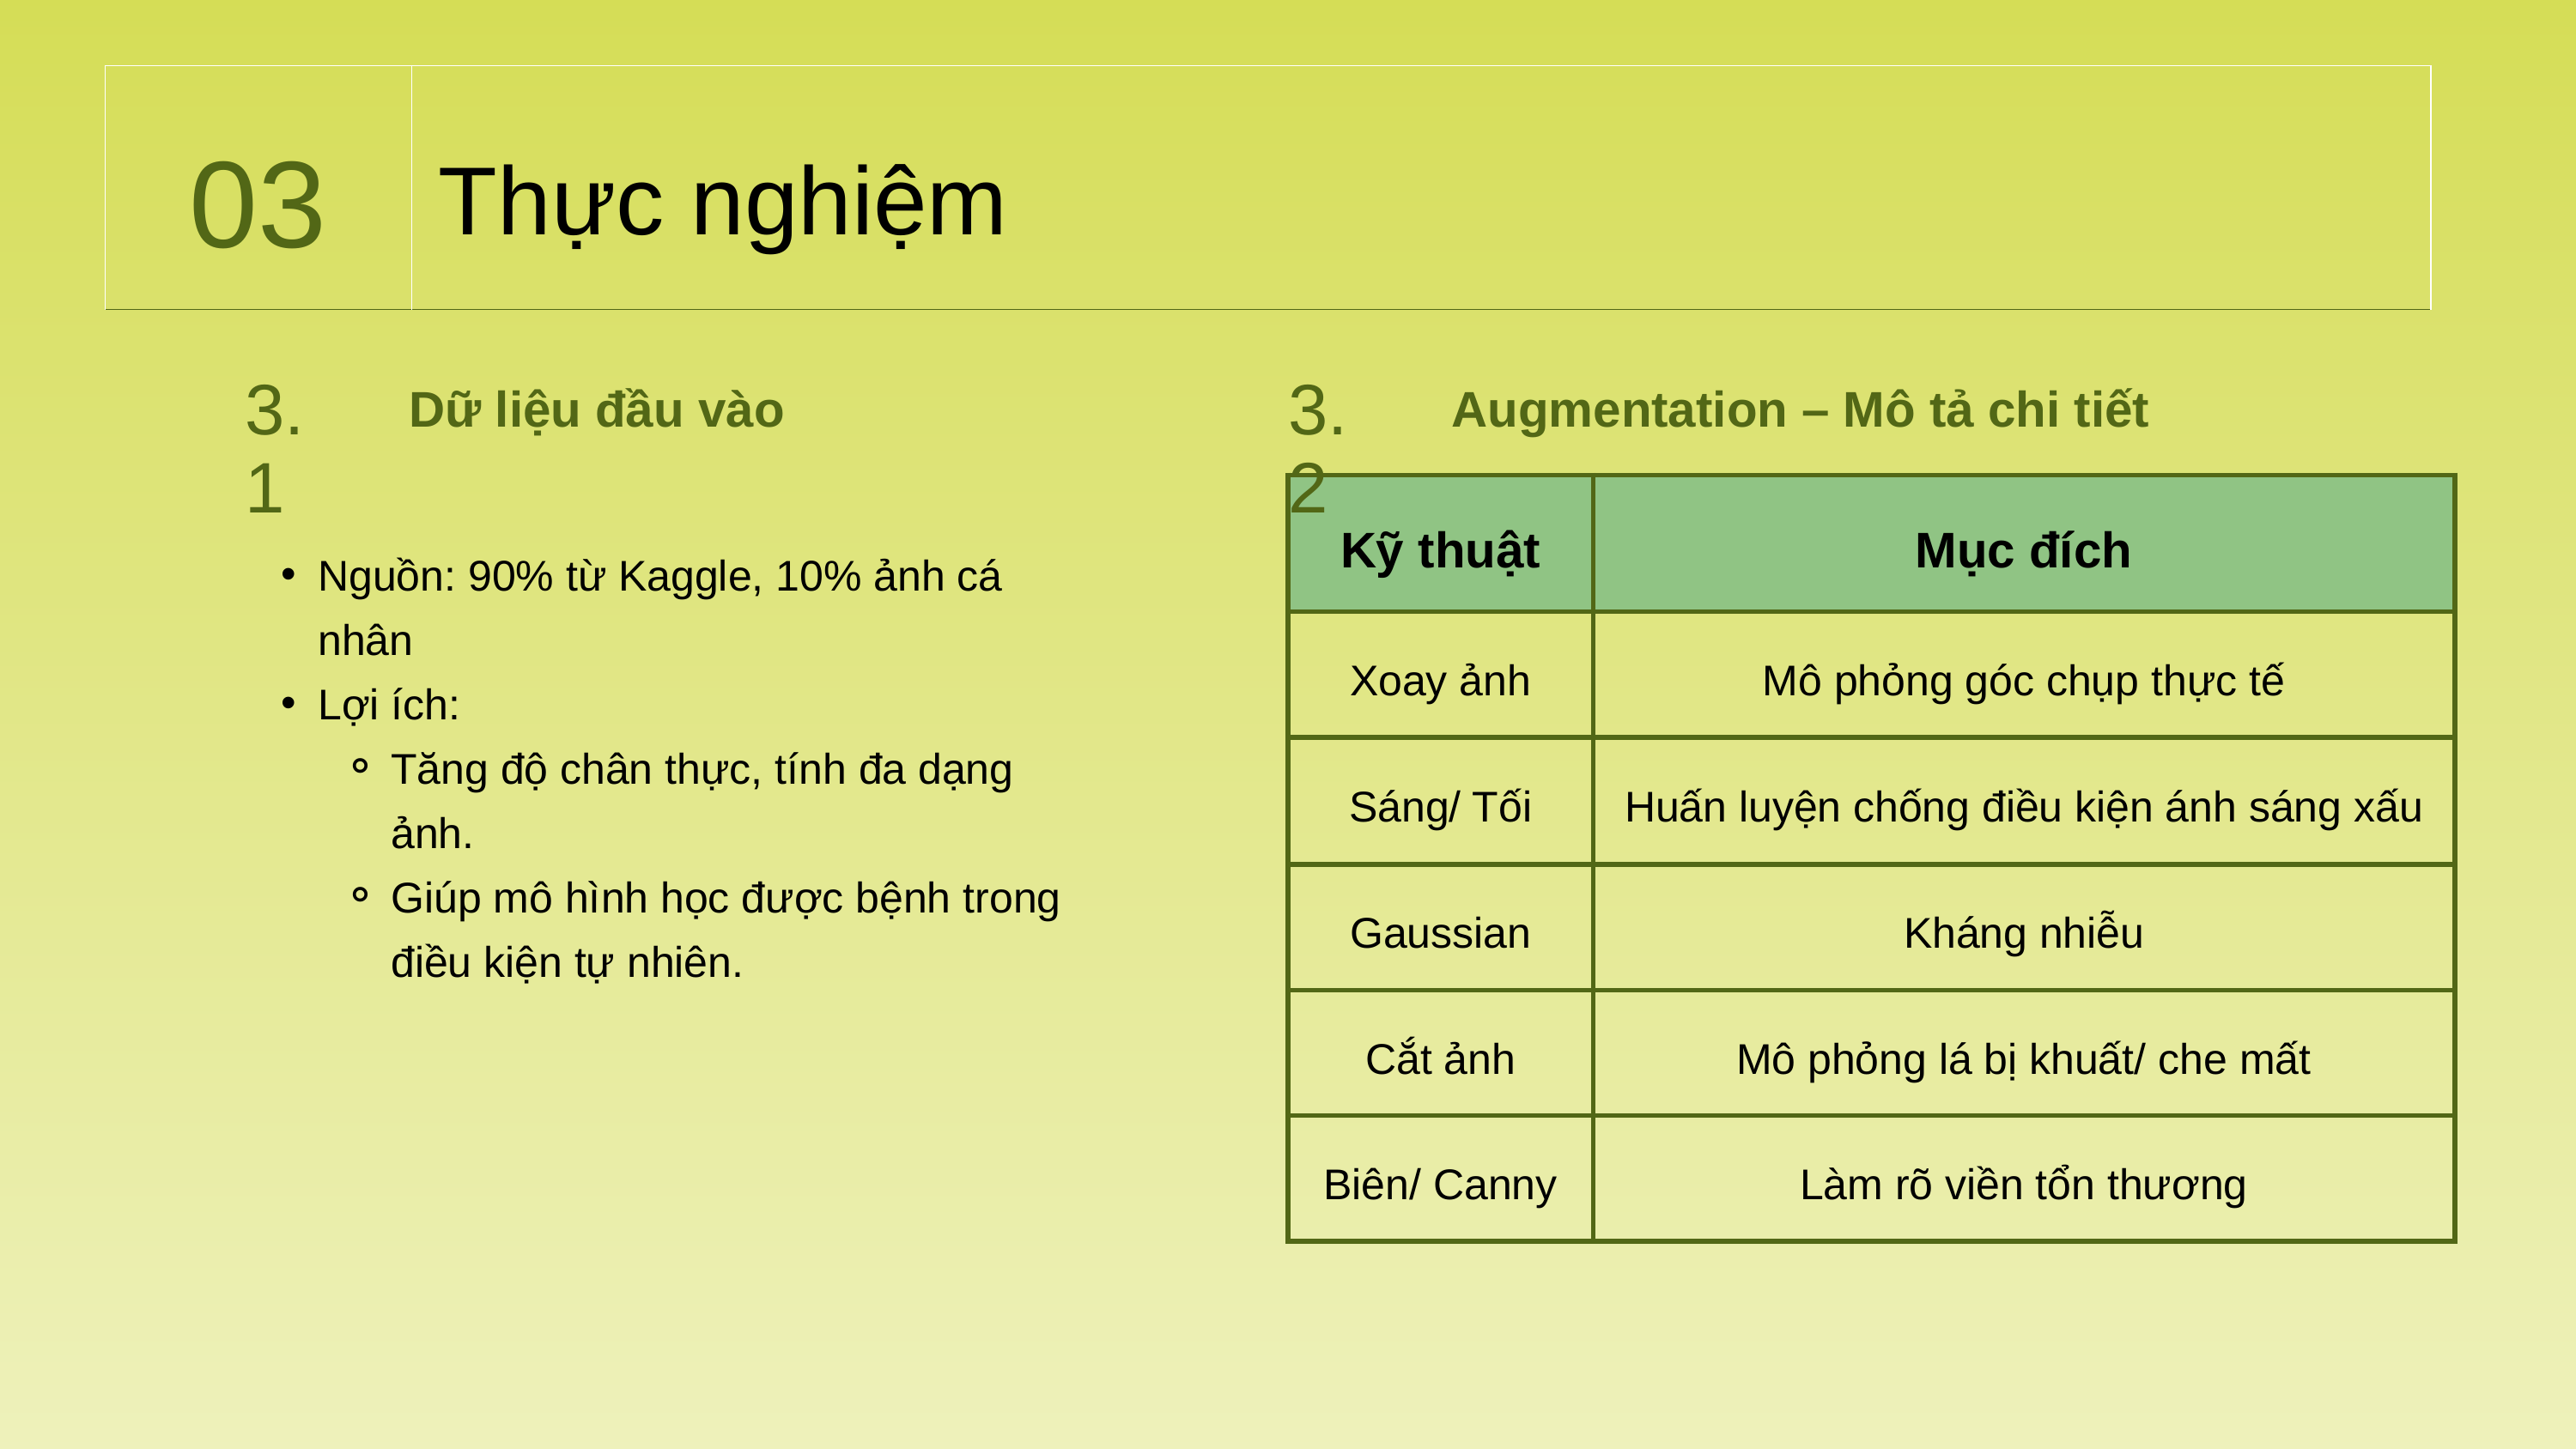

| 03 | Thực nghiệm |
| --- | --- |
3.1
3.2
Augmentation – Mô tả chi tiết
Dữ liệu đầu vào
| Kỹ thuật | Mục đích |
| --- | --- |
| Xoay ảnh | Mô phỏng góc chụp thực tế |
| Sáng/ Tối | Huấn luyện chống điều kiện ánh sáng xấu |
| Gaussian | Kháng nhiễu |
| Cắt ảnh | Mô phỏng lá bị khuất/ che mất |
| Biên/ Canny | Làm rõ viền tổn thương |
Nguồn: 90% từ Kaggle, 10% ảnh cá nhân
Lợi ích:
Tăng độ chân thực, tính đa dạng ảnh.
Giúp mô hình học được bệnh trong điều kiện tự nhiên.